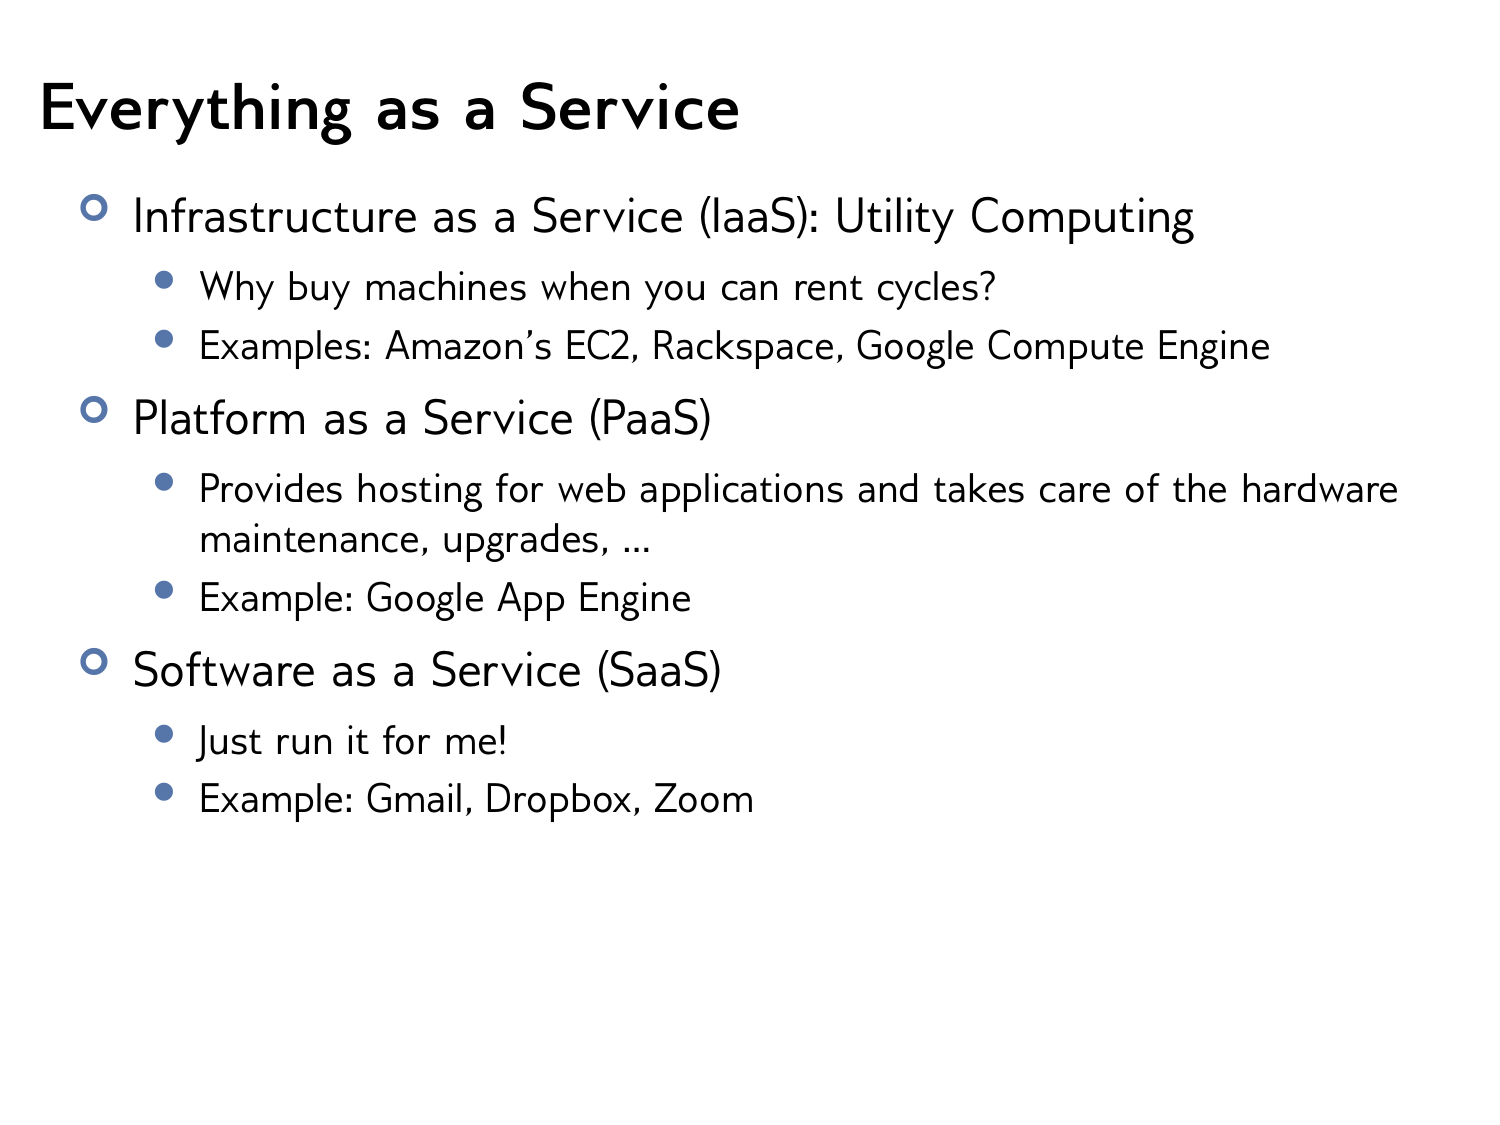

# Everything as a Service
Infrastructure as a Service (IaaS): Utility Computing
Why buy machines when you can rent cycles?
Examples: Amazon’s EC2, Rackspace, Google Compute Engine
Platform as a Service (PaaS)
Provides hosting for web applications and takes care of the hardware maintenance, upgrades, …
Example: Google App Engine
Software as a Service (SaaS)
Just run it for me!
Example: Gmail, Dropbox, Zoom